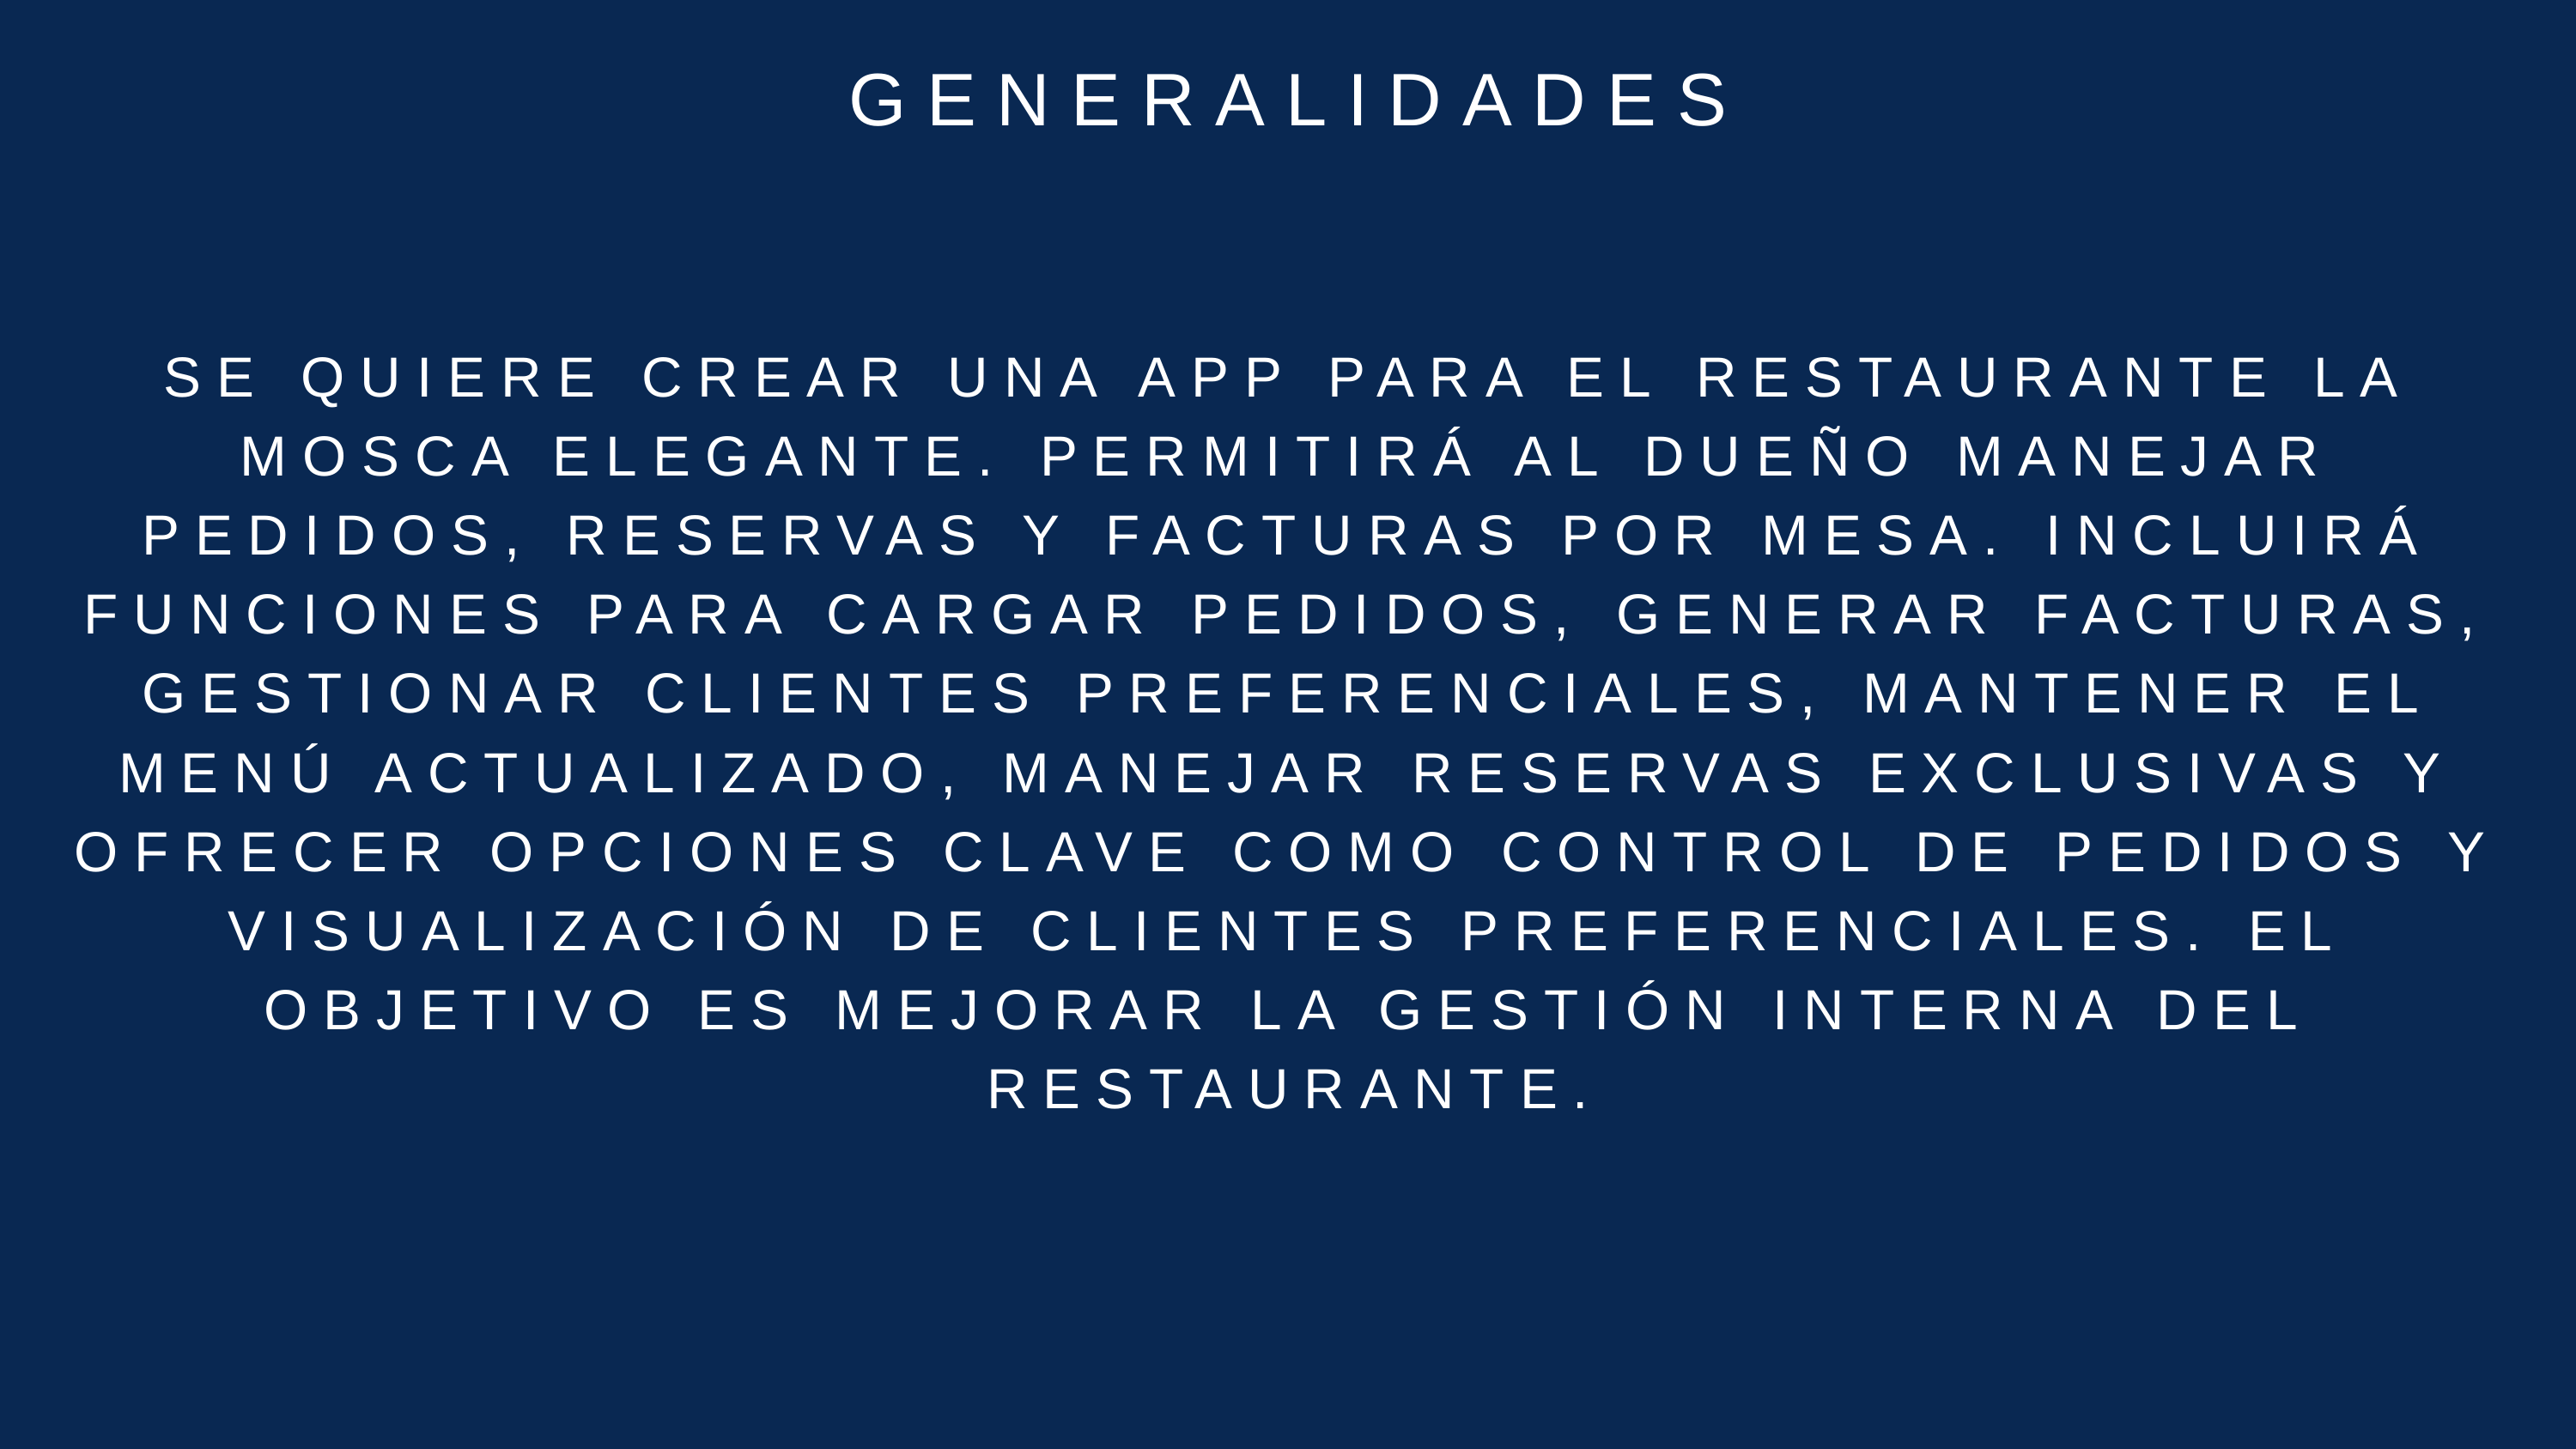

GENERALIDADES

SE QUIERE CREAR UNA APP PARA EL RESTAURANTE LA MOSCA ELEGANTE. PERMITIRÁ AL DUEÑO MANEJAR PEDIDOS, RESERVAS Y FACTURAS POR MESA. INCLUIRÁ FUNCIONES PARA CARGAR PEDIDOS, GENERAR FACTURAS, GESTIONAR CLIENTES PREFERENCIALES, MANTENER EL MENÚ ACTUALIZADO, MANEJAR RESERVAS EXCLUSIVAS Y OFRECER OPCIONES CLAVE COMO CONTROL DE PEDIDOS Y VISUALIZACIÓN DE CLIENTES PREFERENCIALES. EL OBJETIVO ES MEJORAR LA GESTIÓN INTERNA DEL RESTAURANTE.